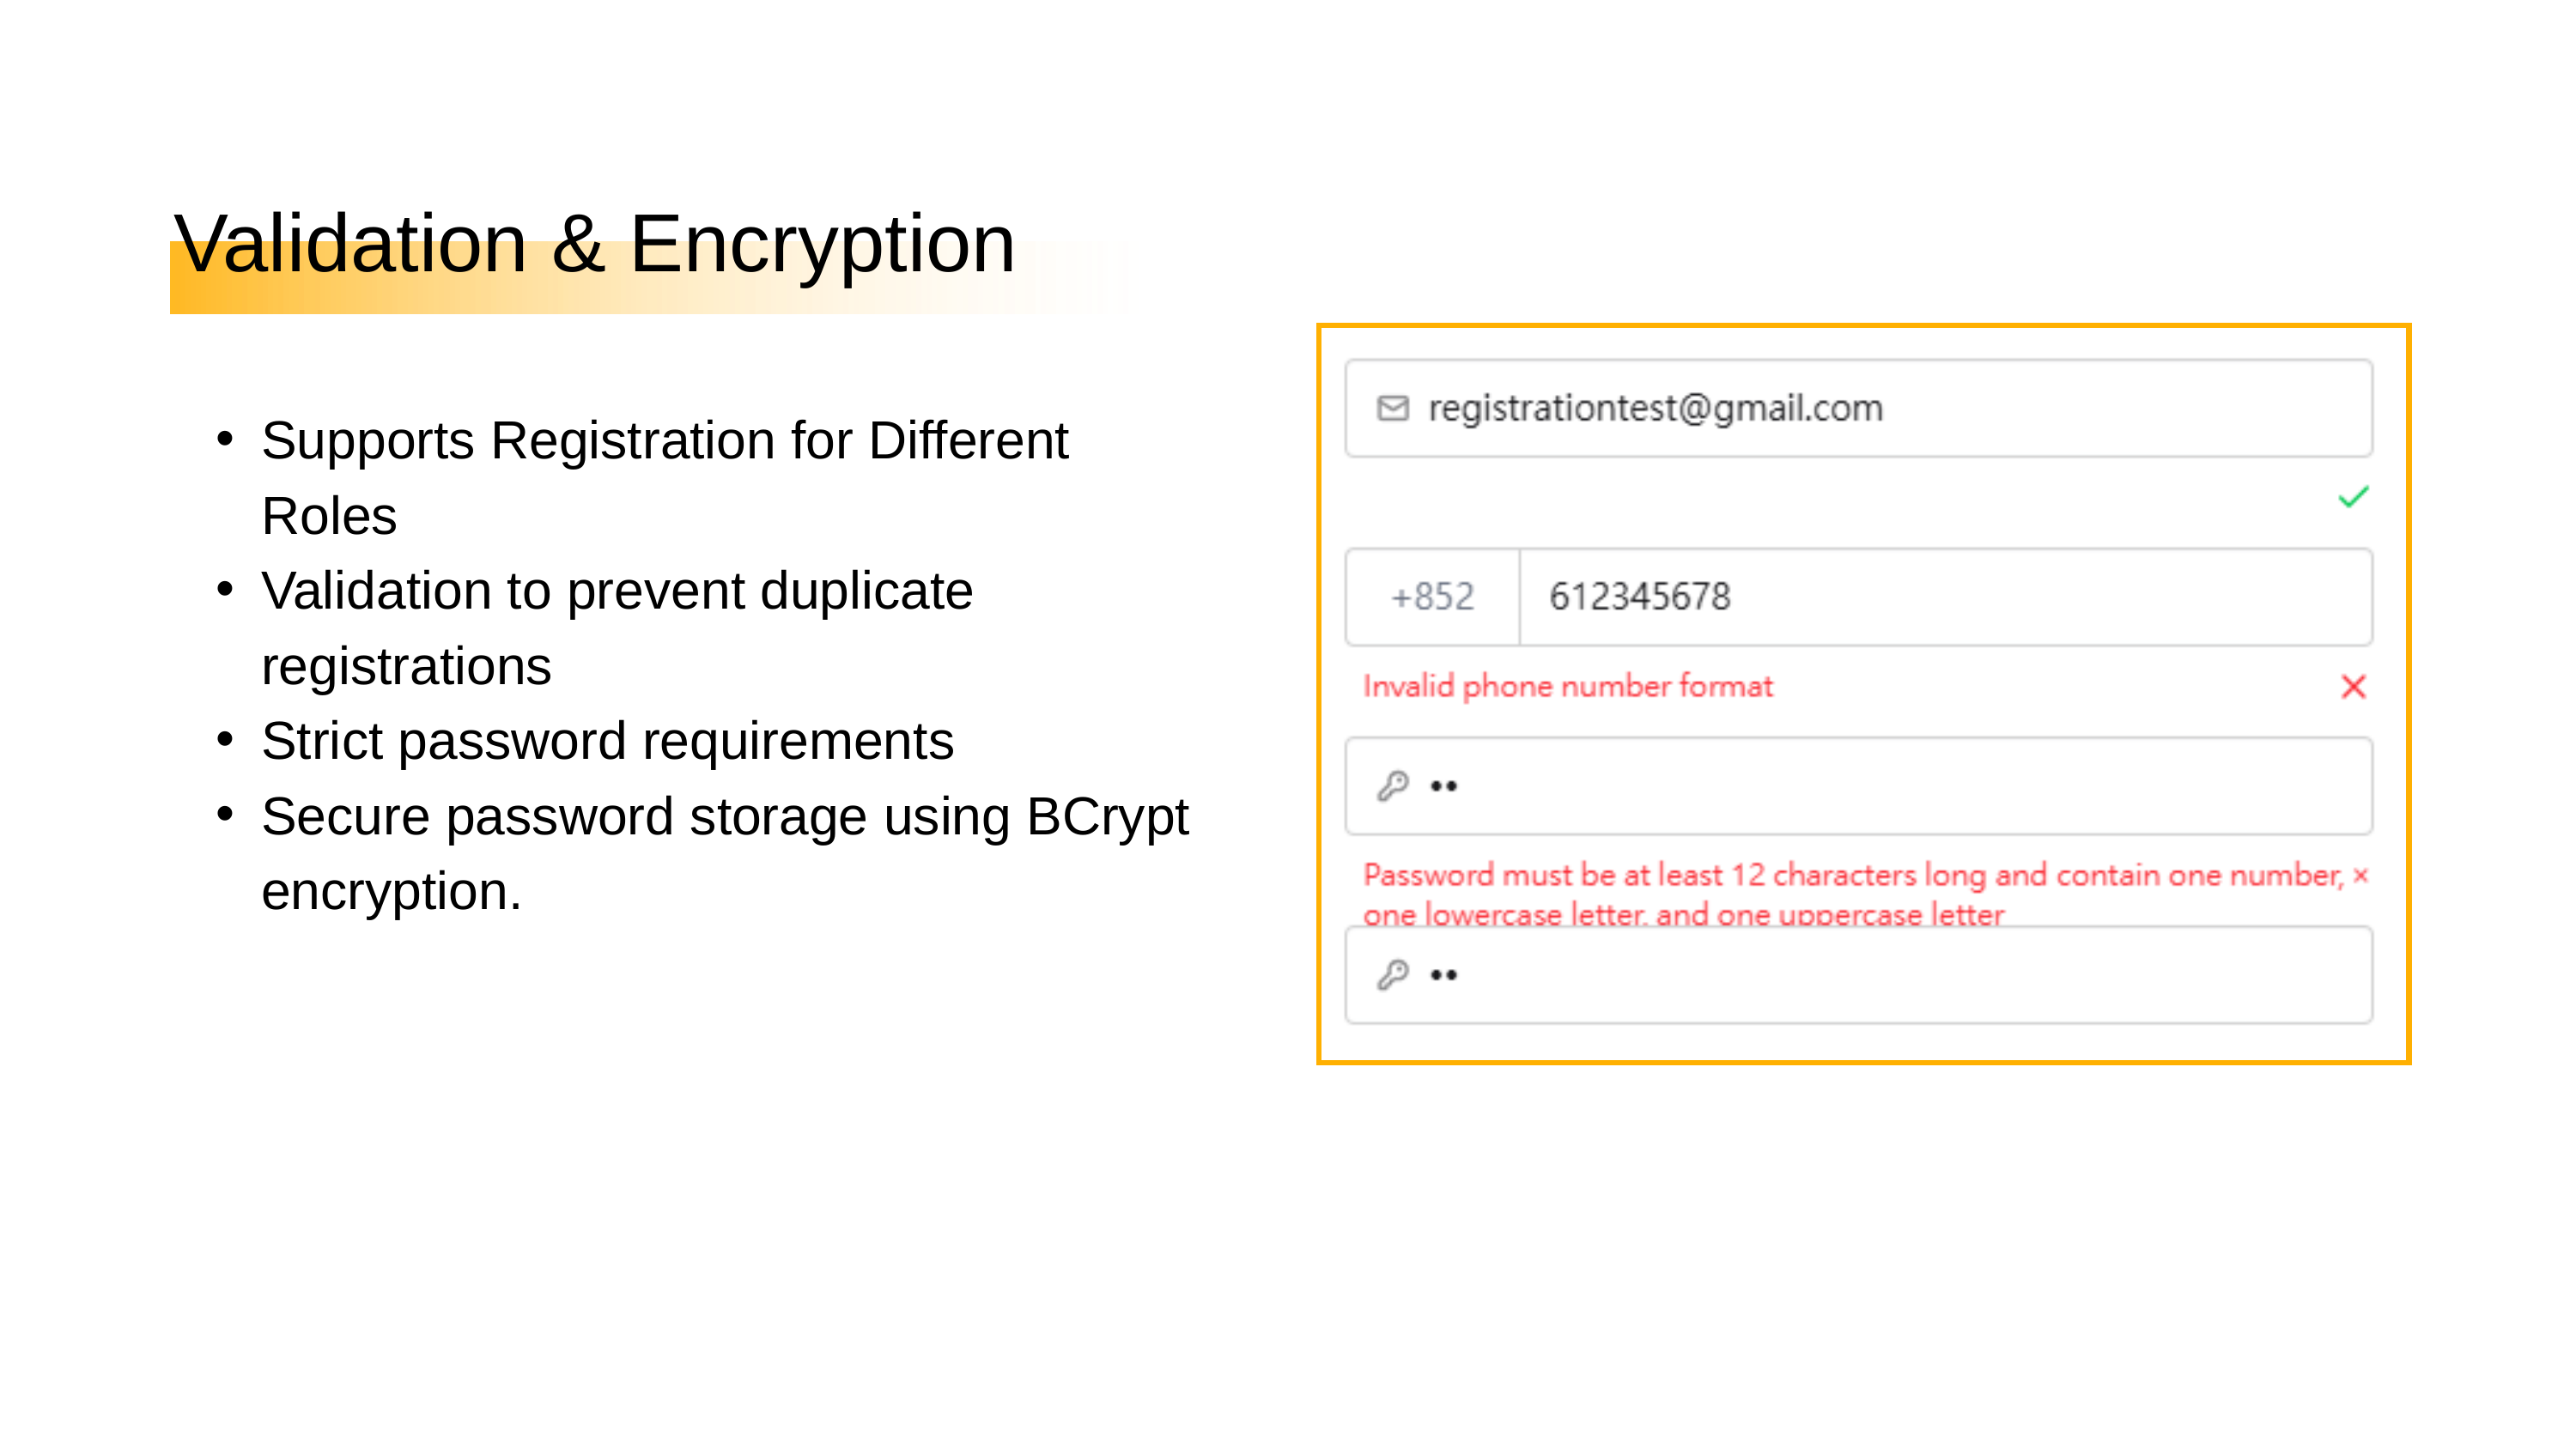

Validation & Encryption

Supports Registration for Different Roles
Validation to prevent duplicate registrations
Strict password requirements
Secure password storage using BCrypt encryption.